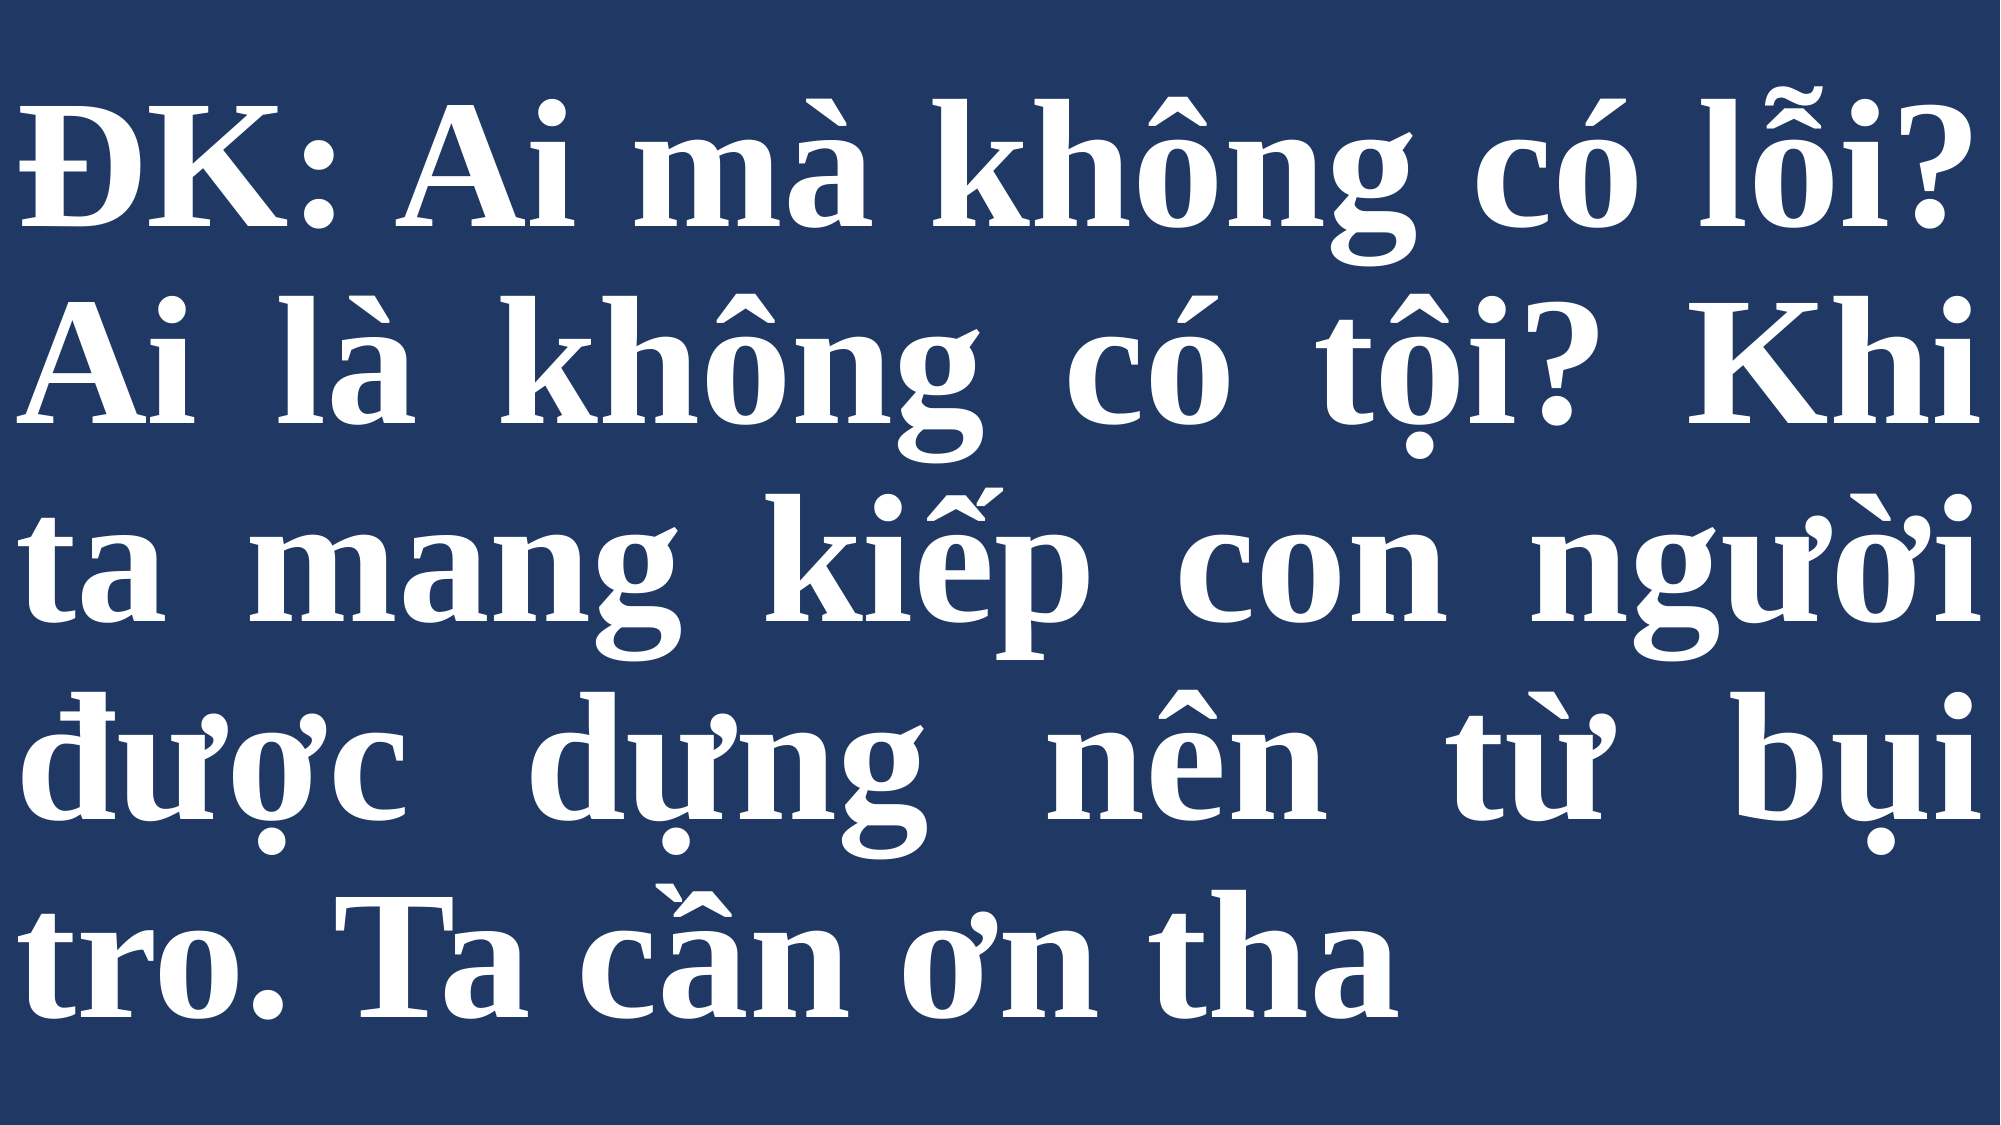

# ĐK: Ai mà không có lỗi? Ai là không có tội? Khi ta mang kiếp con người được dựng nên từ bụi tro. Ta cần ơn tha